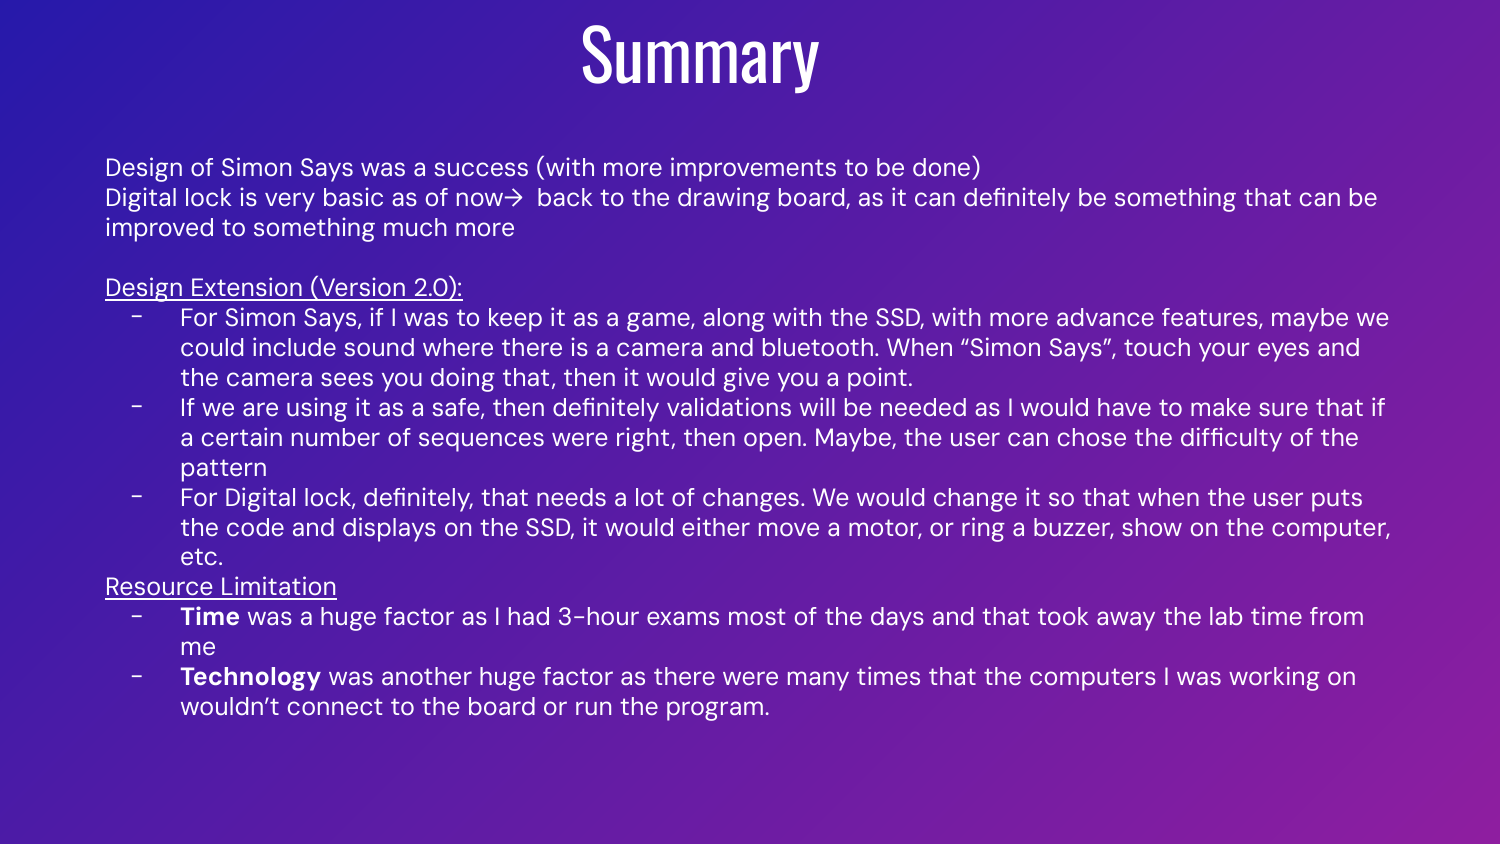

# Summary

Design of Simon Says was a success (with more improvements to be done)
Digital lock is very basic as of now→  back to the drawing board, as it can definitely be something that can be improved to something much more

Design Extension (Version 2.0):
For Simon Says, if I was to keep it as a game, along with the SSD, with more advance features, maybe we could include sound where there is a camera and bluetooth. When “Simon Says”, touch your eyes and the camera sees you doing that, then it would give you a point.
If we are using it as a safe, then definitely validations will be needed as I would have to make sure that if a certain number of sequences were right, then open. Maybe, the user can chose the difficulty of the pattern
For Digital lock, definitely, that needs a lot of changes. We would change it so that when the user puts the code and displays on the SSD, it would either move a motor, or ring a buzzer, show on the computer, etc.
Resource Limitation
Time was a huge factor as I had 3-hour exams most of the days and that took away the lab time from me
Technology was another huge factor as there were many times that the computers I was working on wouldn’t connect to the board or run the program.

Attached is a link to my report :